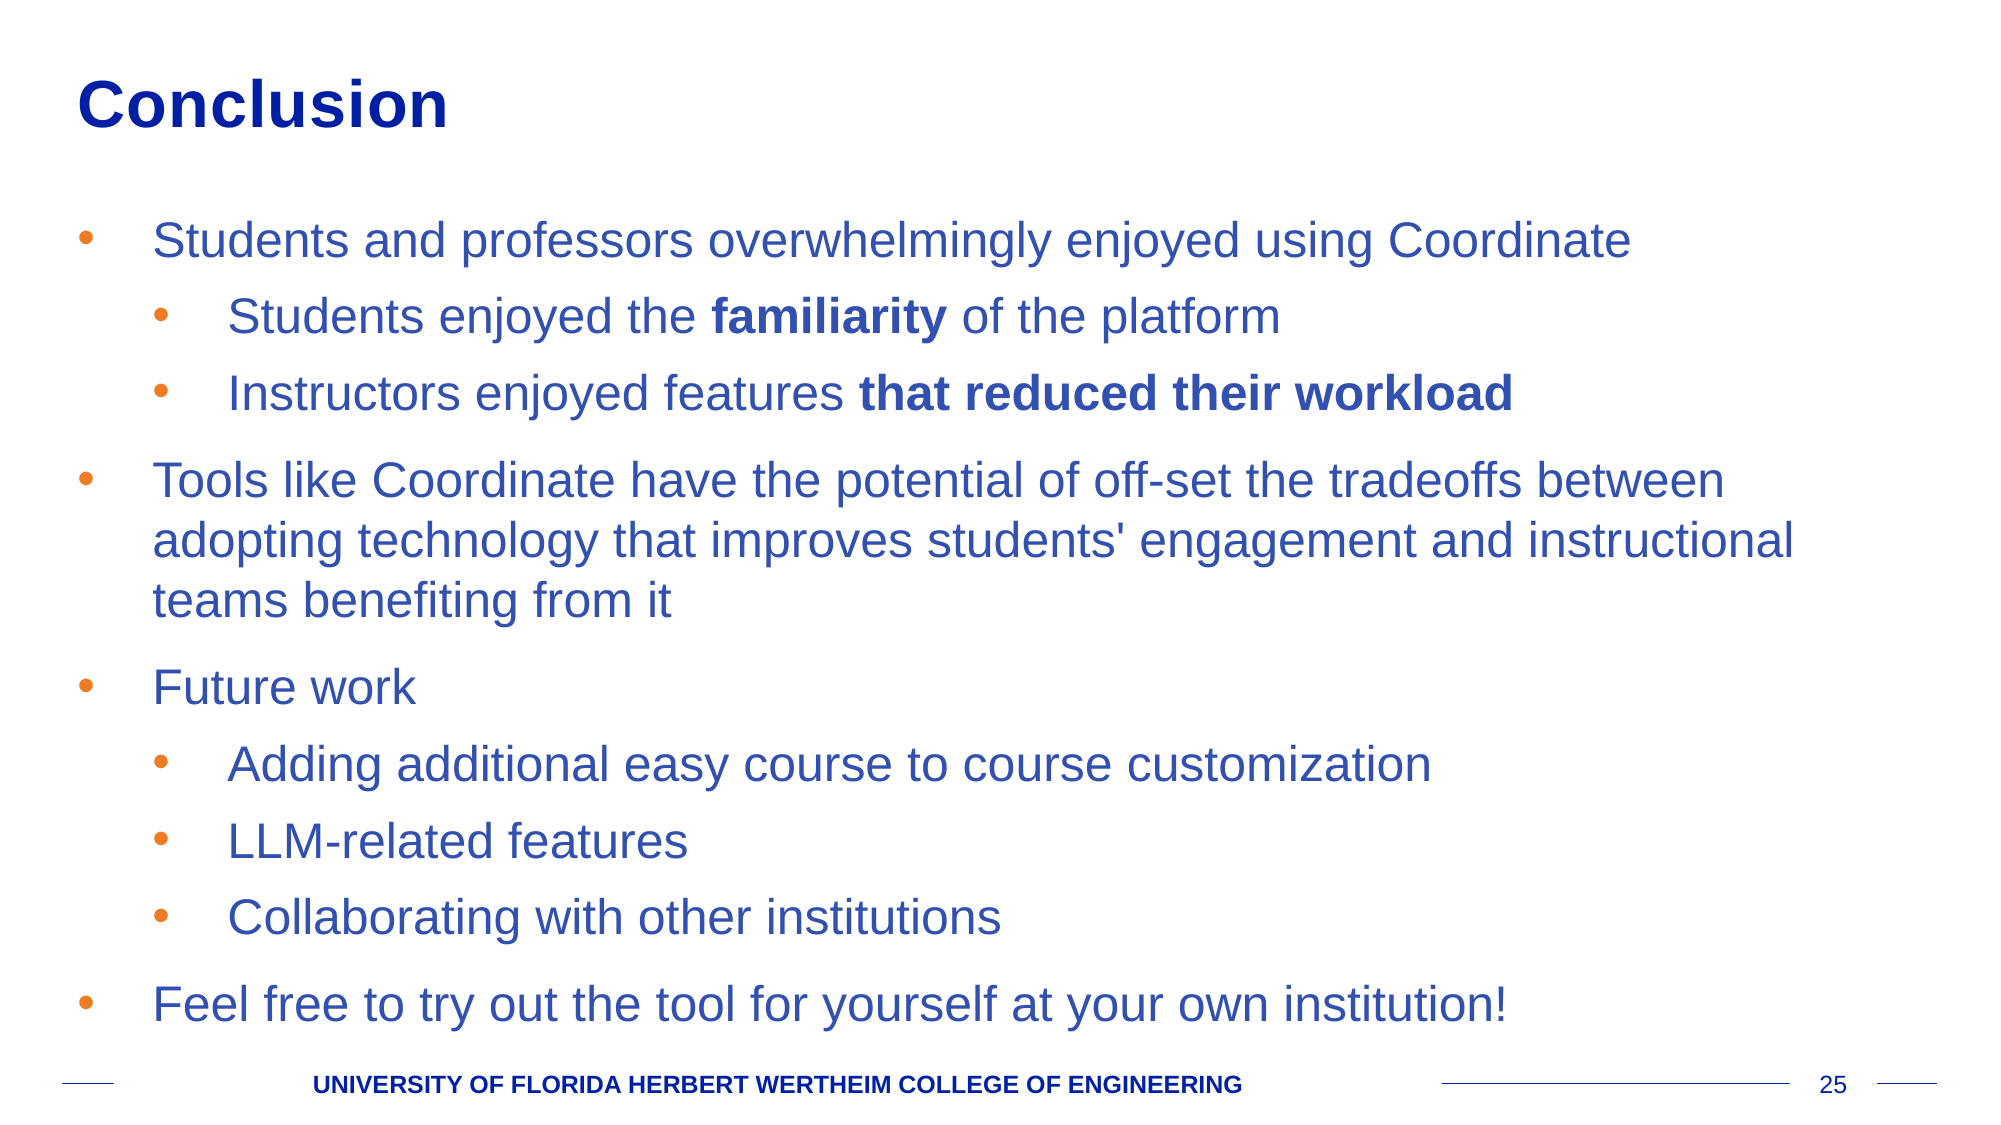

# Conclusion
Students and professors overwhelmingly enjoyed using Coordinate
Students enjoyed the familiarity of the platform
Instructors enjoyed features that reduced their workload
Tools like Coordinate have the potential of off-set the tradeoffs between adopting technology that improves students' engagement and instructional teams benefiting from it
Future work
Adding additional easy course to course customization
LLM-related features
Collaborating with other institutions
Feel free to try out the tool for yourself at your own institution!

UNIVERSITY OF FLORIDA HERBERT WERTHEIM COLLEGE OF ENGINEERING